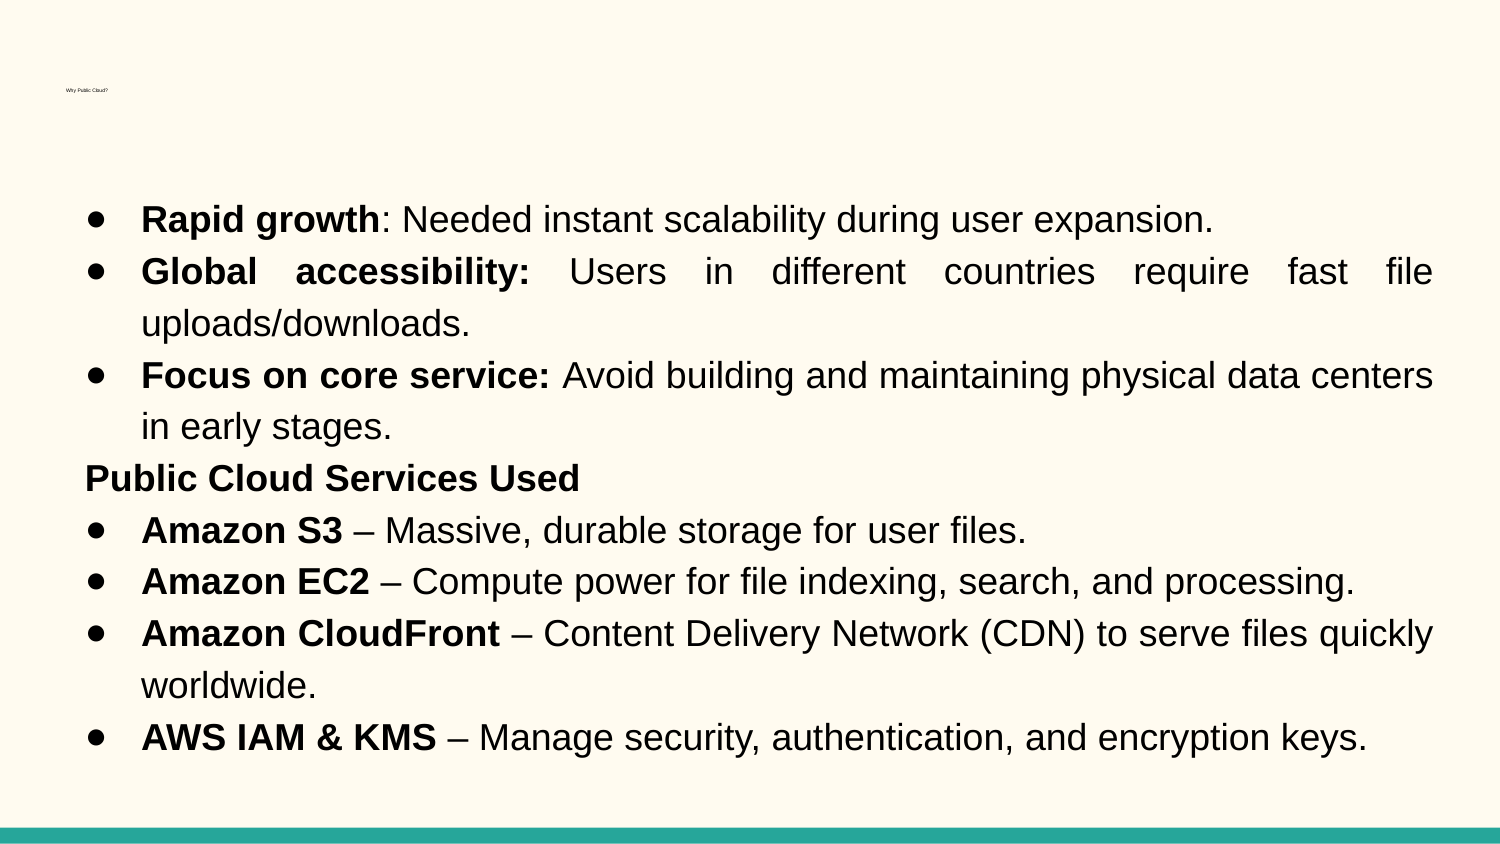

# Why Public Cloud?
Rapid growth: Needed instant scalability during user expansion.
Global accessibility: Users in different countries require fast file uploads/downloads.
Focus on core service: Avoid building and maintaining physical data centers in early stages.
Public Cloud Services Used
Amazon S3 – Massive, durable storage for user files.
Amazon EC2 – Compute power for file indexing, search, and processing.
Amazon CloudFront – Content Delivery Network (CDN) to serve files quickly worldwide.
AWS IAM & KMS – Manage security, authentication, and encryption keys.